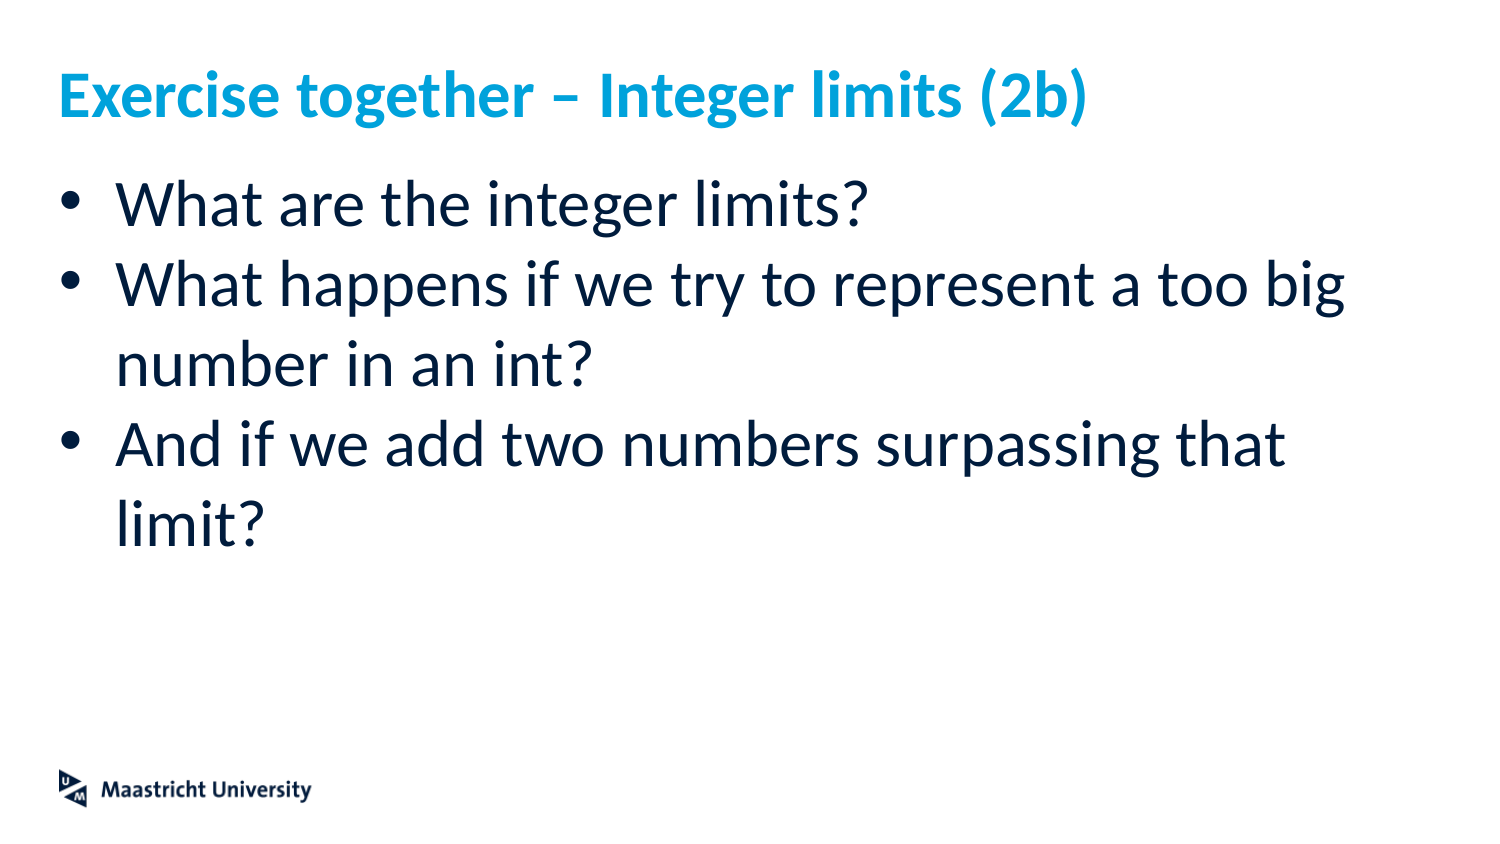

# Exercise together – Integer limits (2b)
What are the integer limits?
What happens if we try to represent a too big number in an int?
And if we add two numbers surpassing that limit?